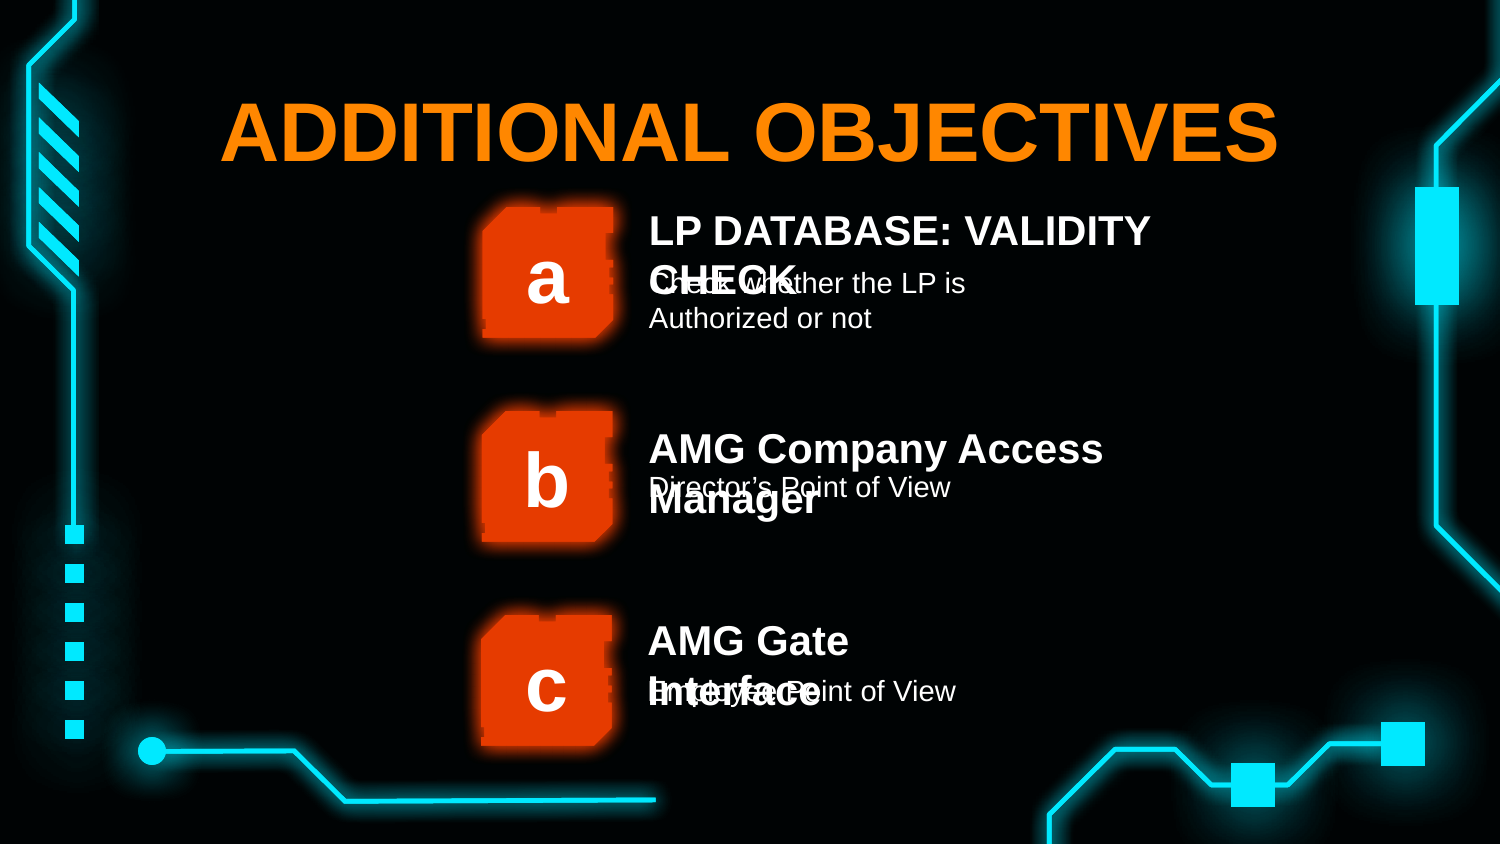

# ADDITIONAL OBJECTIVES
LP DATABASE: VALIDITY CHECK

a
Check whether the LP is Authorized or not

AMG Company Access Manager
b
Director’s Point of View
AMG Gate Interface

c
Employee Point of View